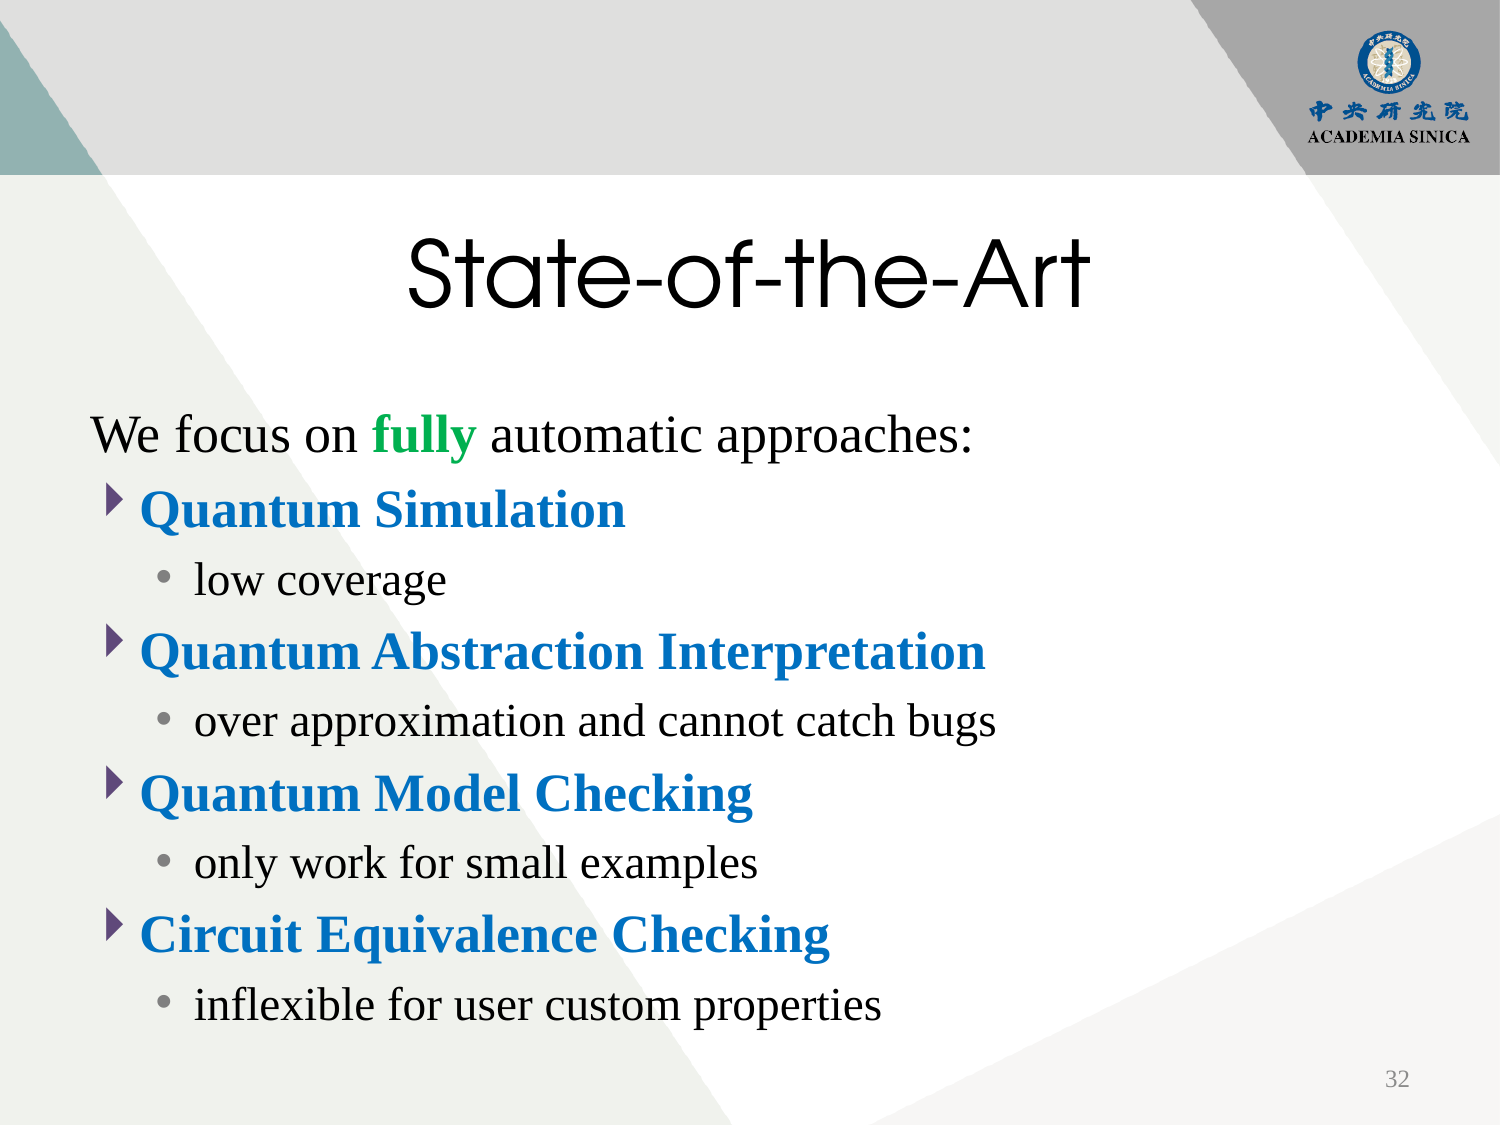

# State-of-the-Art
We focus on fully automatic approaches:
Quantum Simulation
low coverage
Quantum Abstraction Interpretation
over approximation and cannot catch bugs
Quantum Model Checking
only work for small examples
Circuit Equivalence Checking
inflexible for user custom properties

32